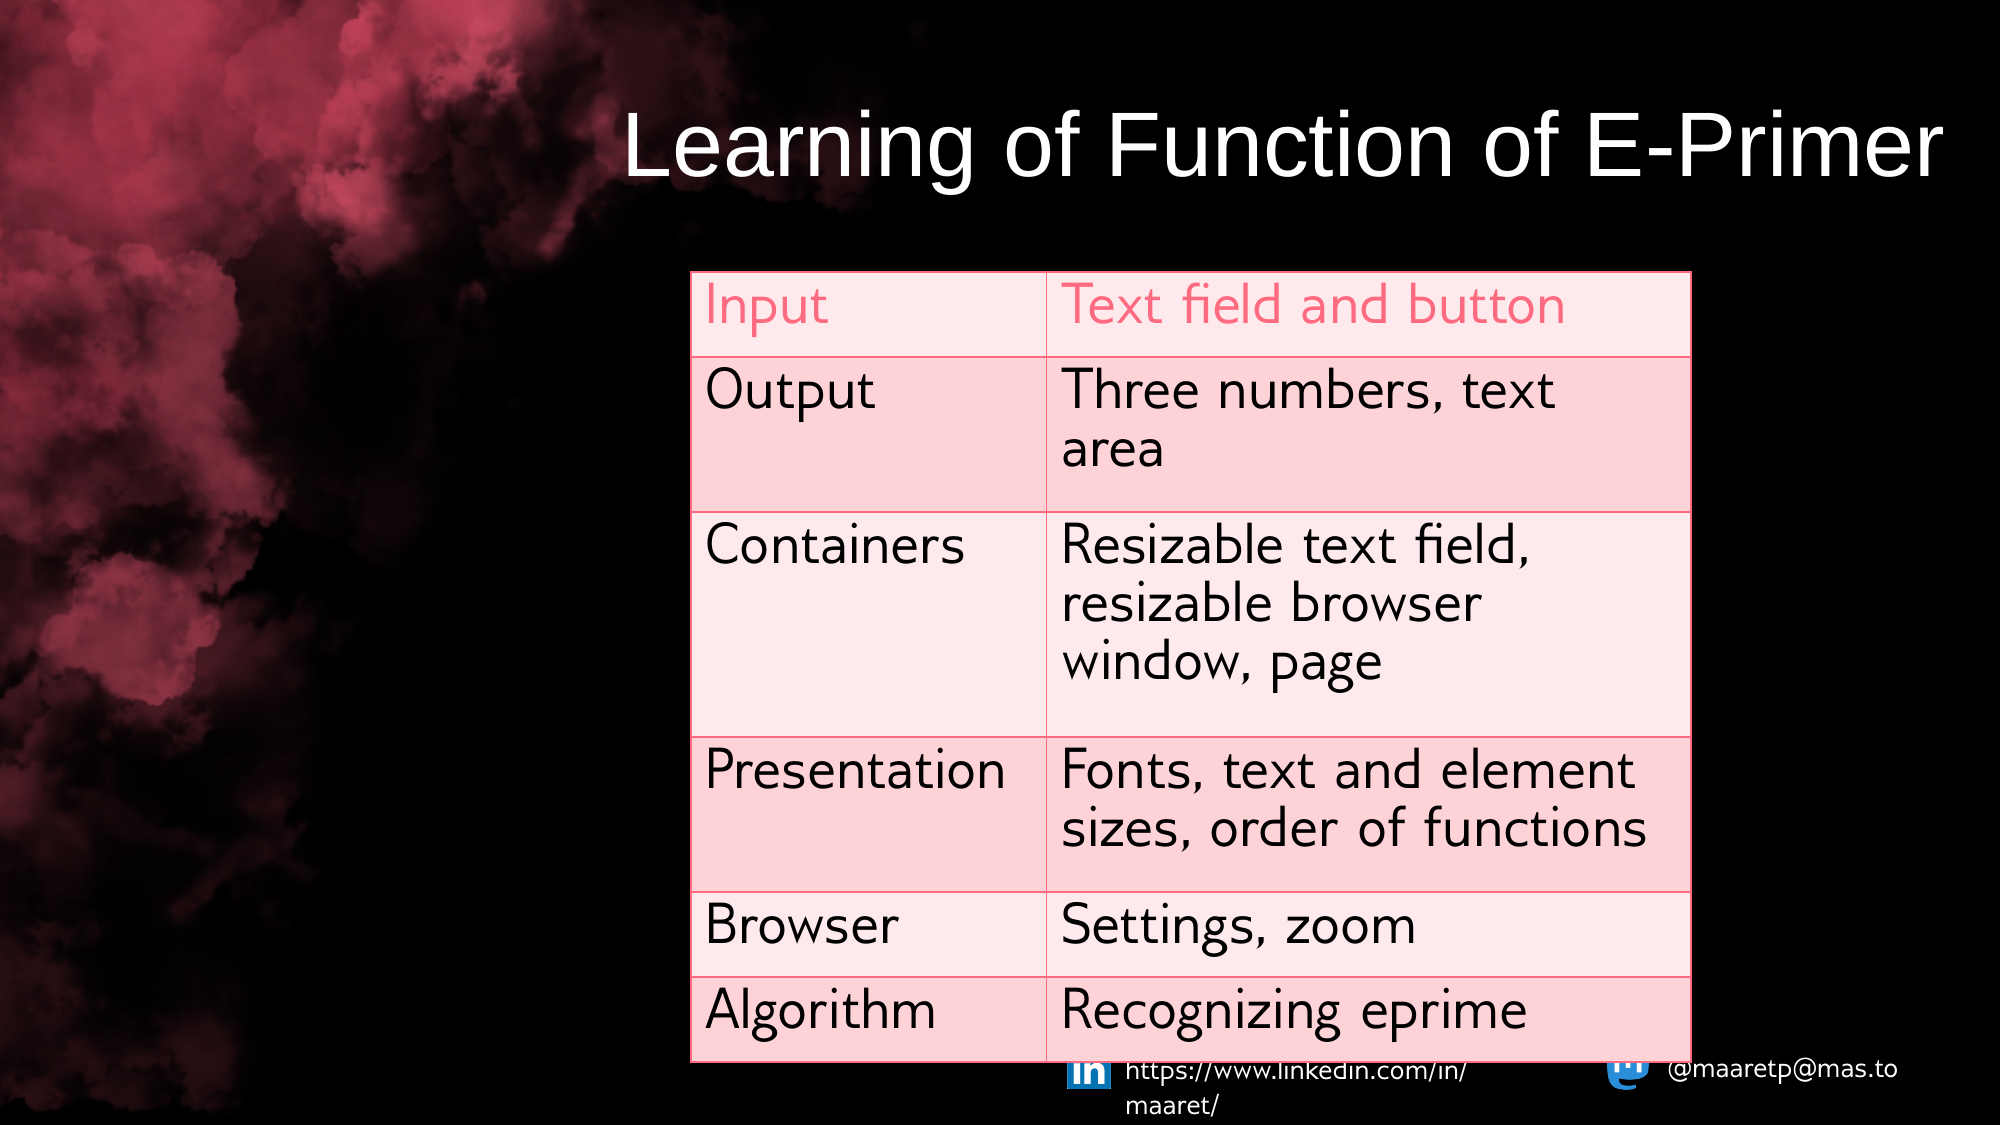

Learning of Function of E-Primer
| Input | Text field and button |
| --- | --- |
| Output | Three numbers, text area |
| Containers | Resizable text field, resizable browser window, page |
| Presentation | Fonts, text and element sizes, order of functions |
| Browser | Settings, zoom |
| Algorithm | Recognizing eprime |